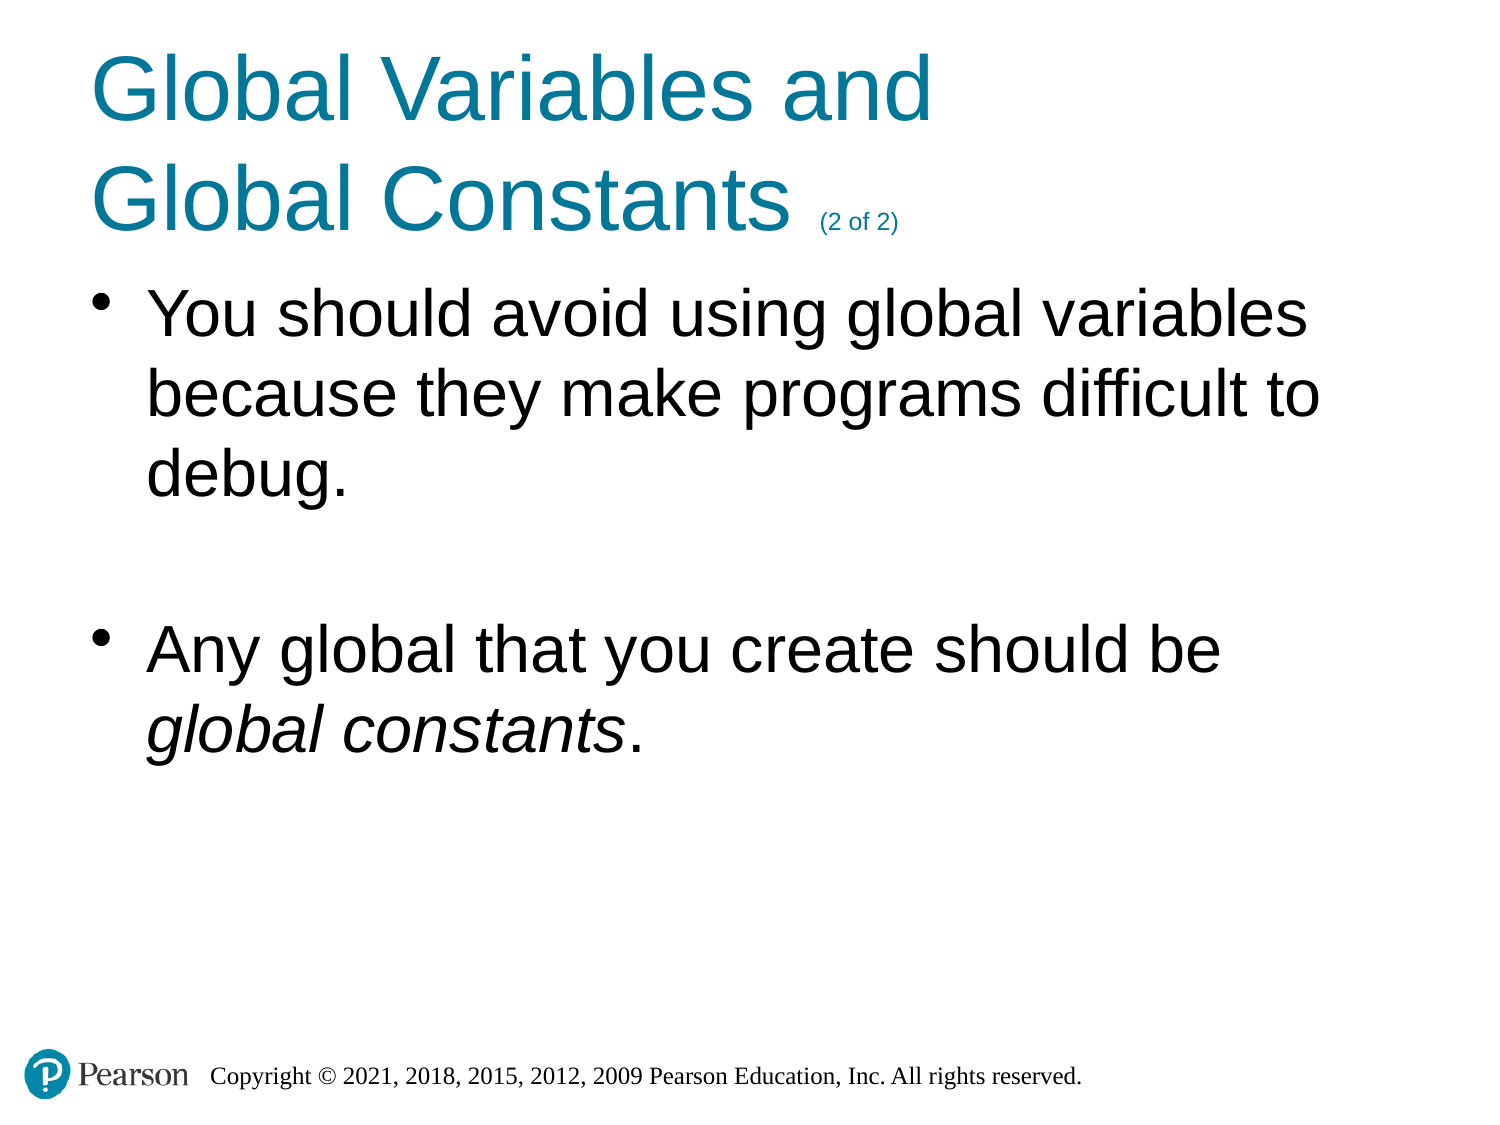

# Global Variables and Global Constants (2 of 2)
You should avoid using global variables because they make programs difficult to debug.
Any global that you create should be global constants.